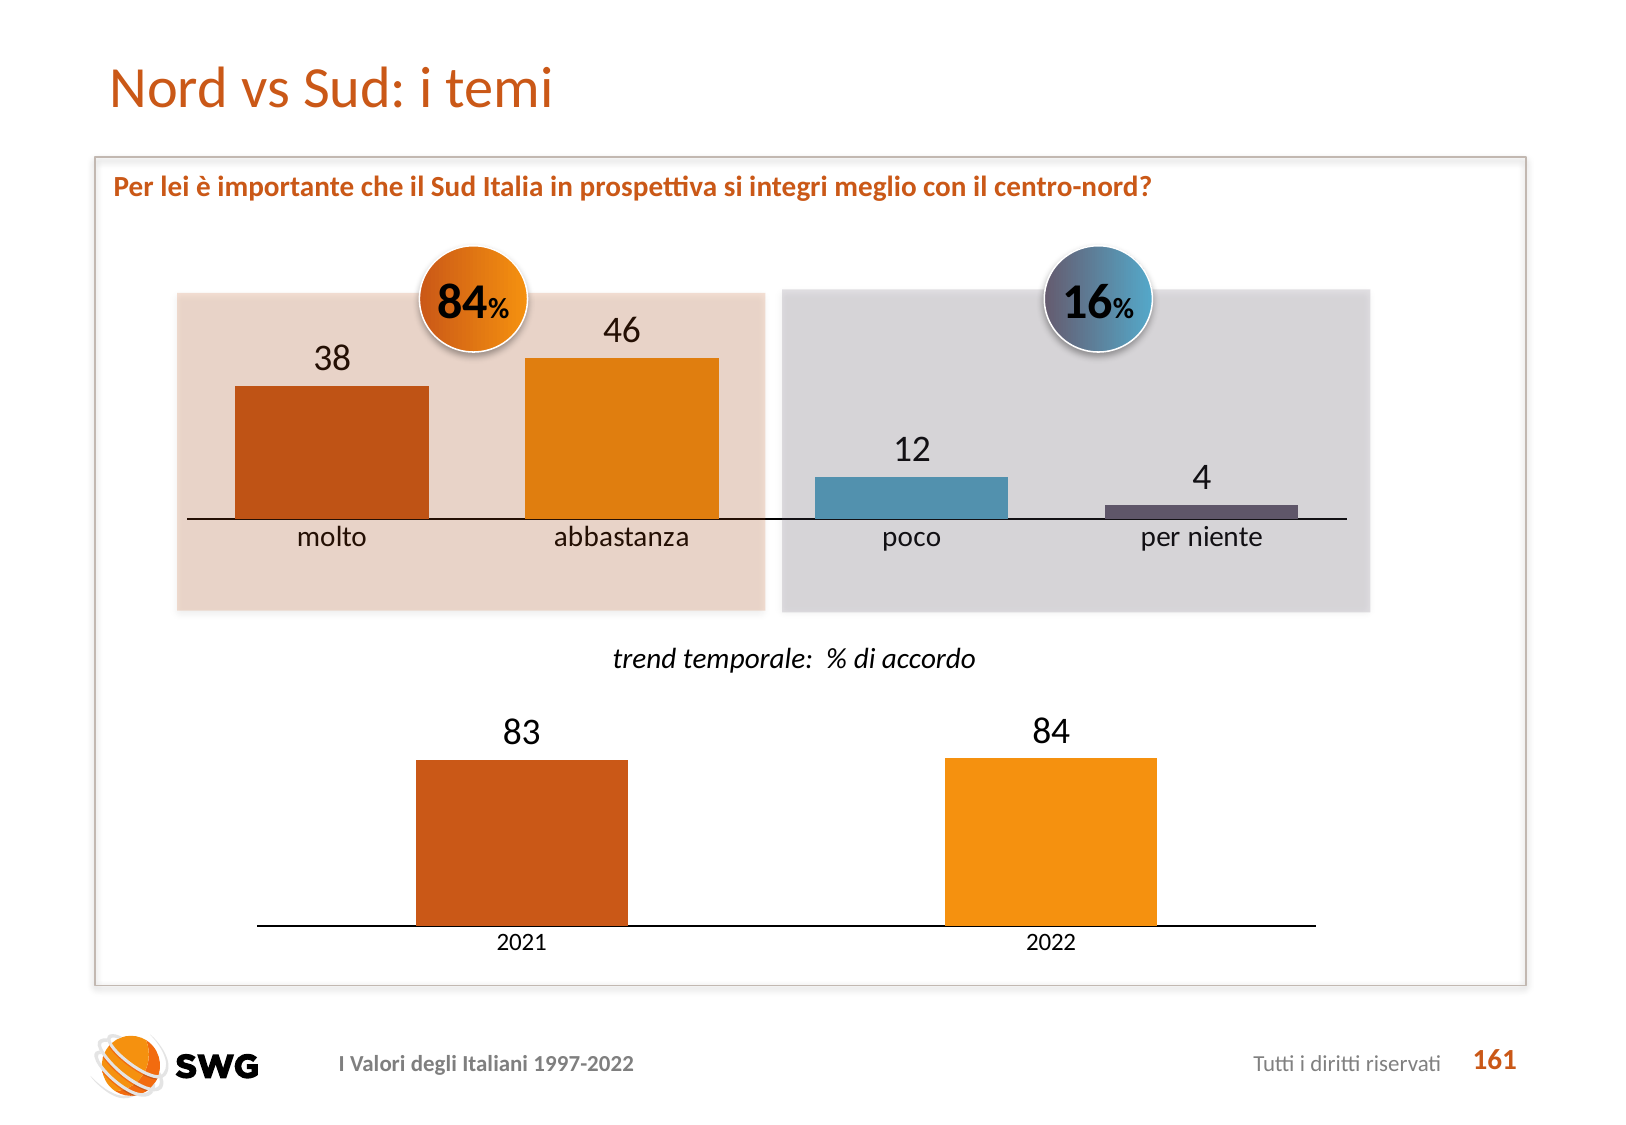

# Nord vs Sud: i temi

Per lei è importante che il Sud Italia in prospettiva si integri meglio con il centro-nord?

84%
16%

### Chart

| Category | Serie 1 |
|---|---|
| molto | 38.0 |
| abbastanza | 46.0 |
| poco | 12.0 |
| per niente | 4.0 |

trend temporale:  % di accordo

### Chart

| Category | Serie 1 |
|---|---|
| 2021 | 83.0 |
| 2022 | 84.0 |
161